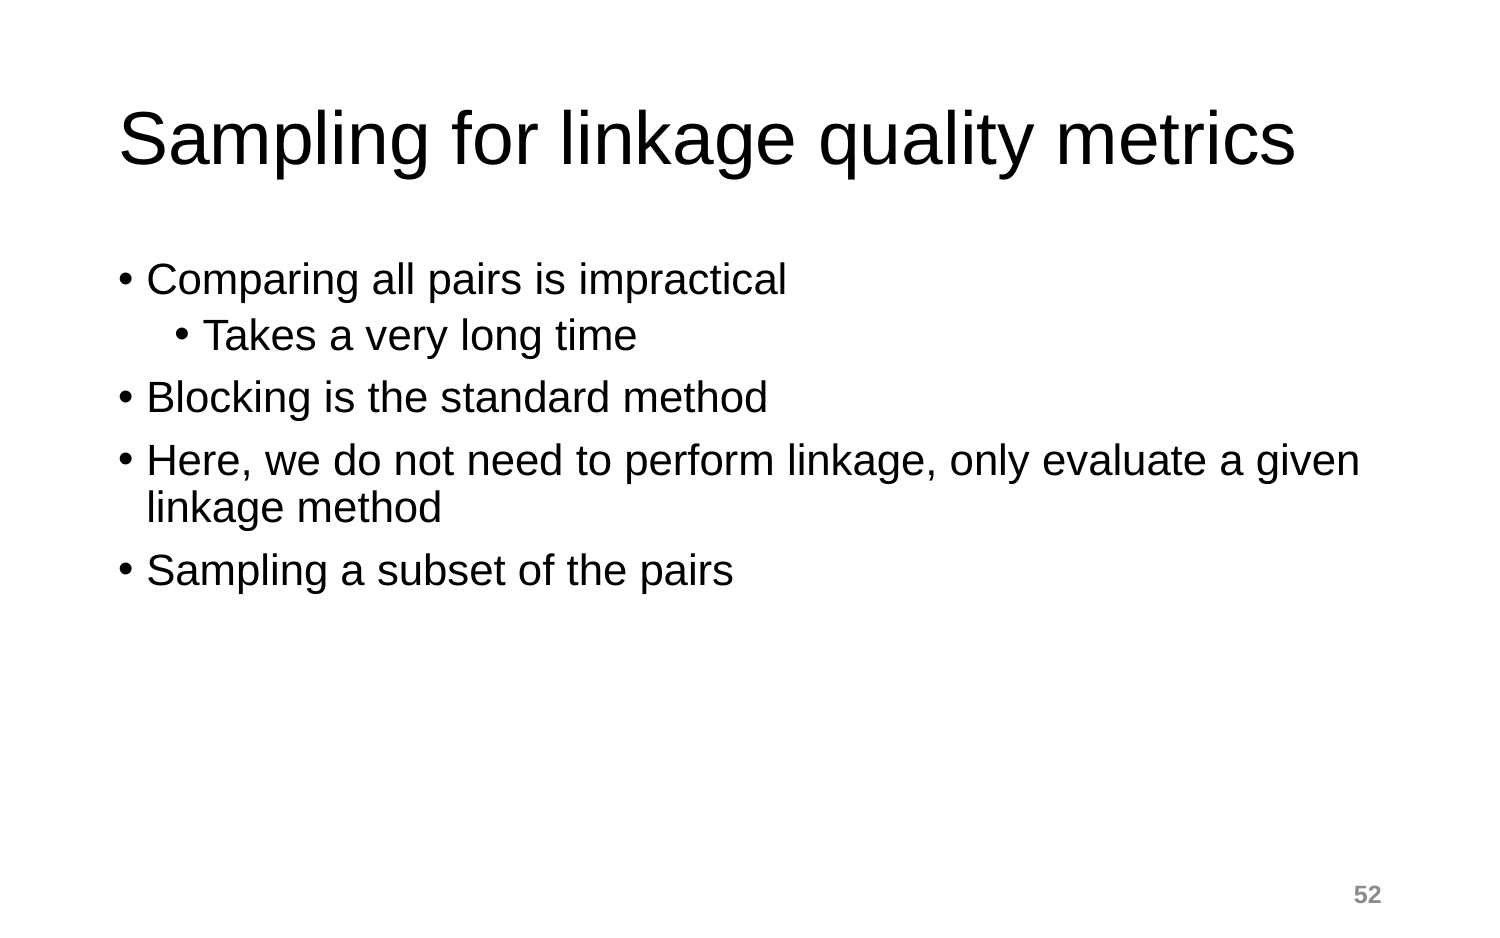

# Sampling for linkage quality metrics
Comparing all pairs is impractical
Takes a very long time
Blocking is the standard method
Here, we do not need to perform linkage, only evaluate a given linkage method
Sampling a subset of the pairs
52